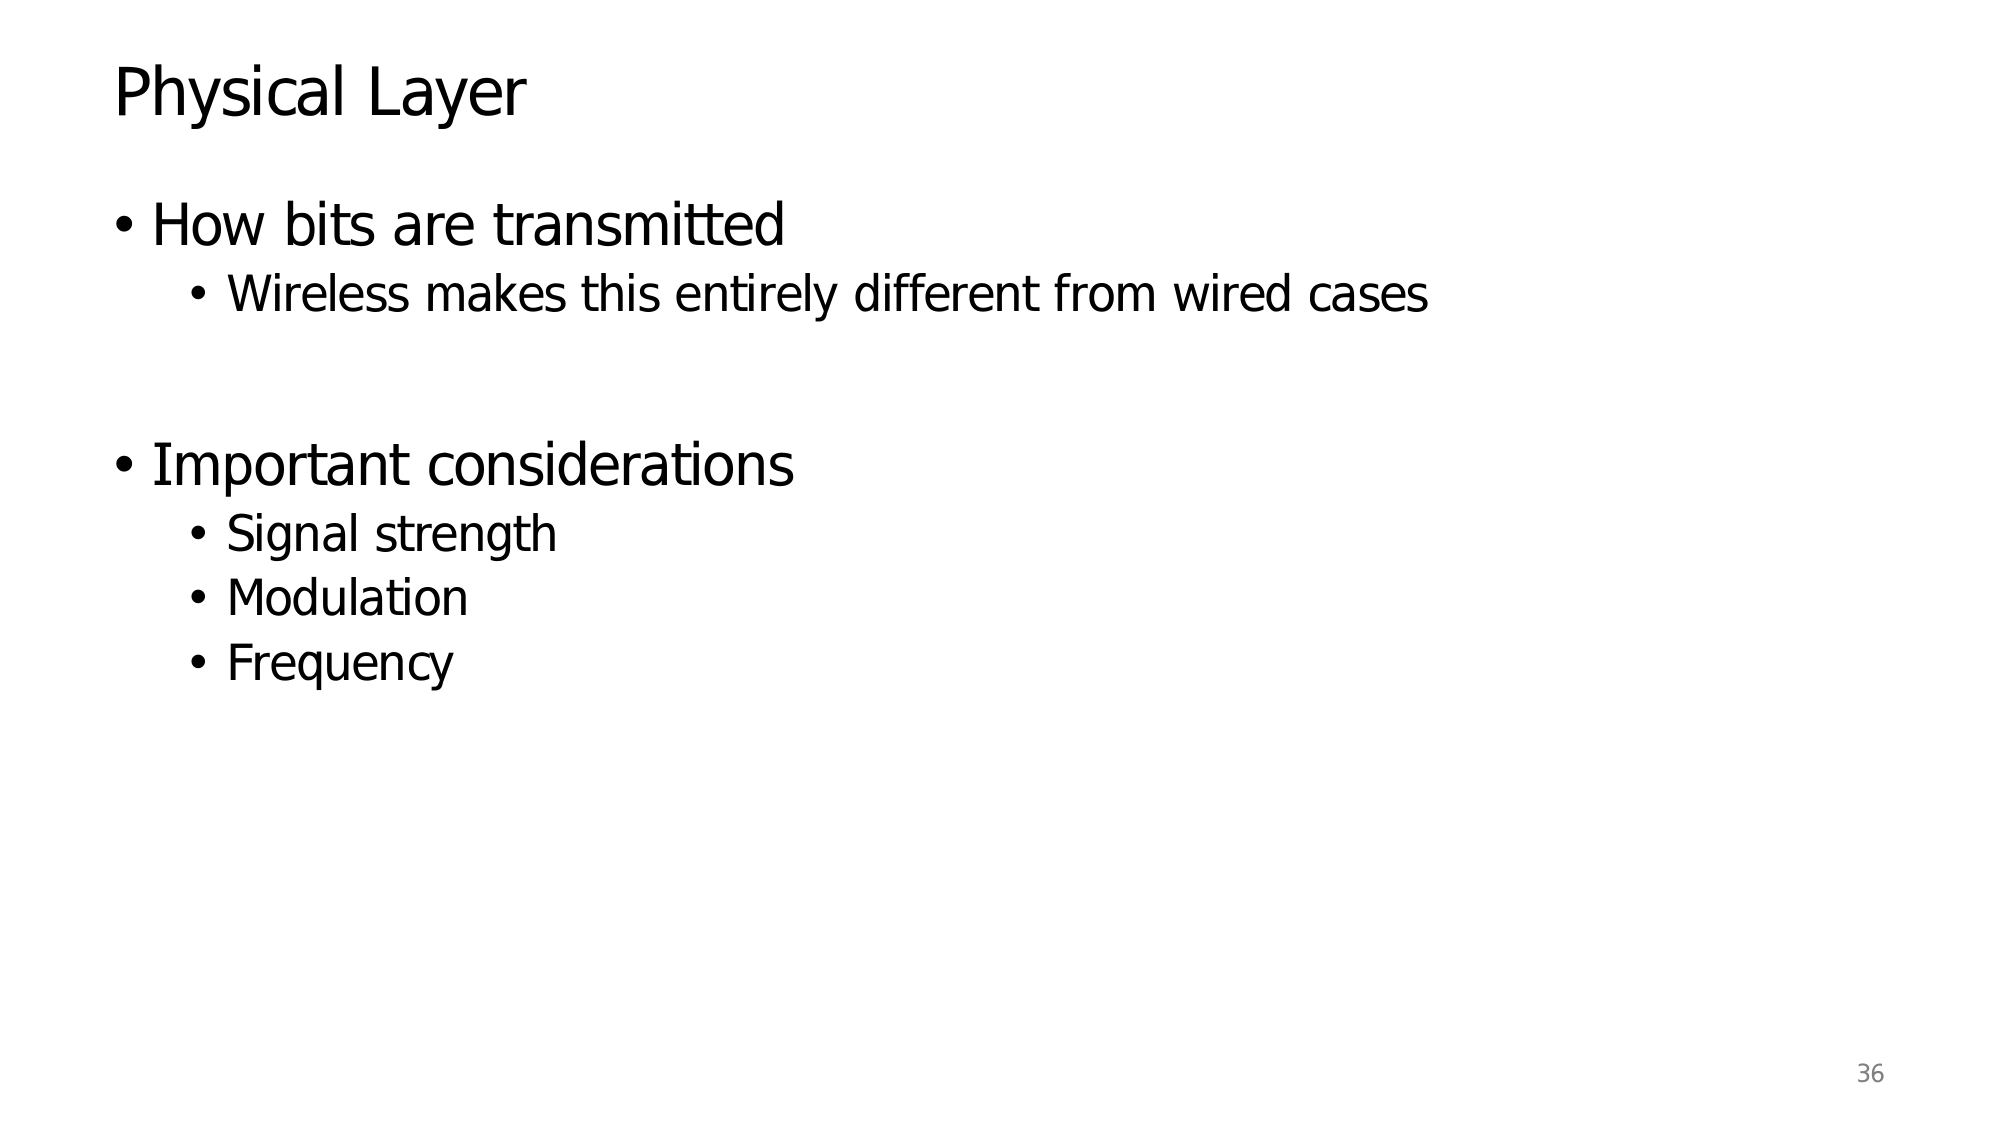

# Physical Layer
How bits are transmitted
Wireless makes this entirely different from wired cases

Important considerations
Signal strength
Modulation
Frequency
36